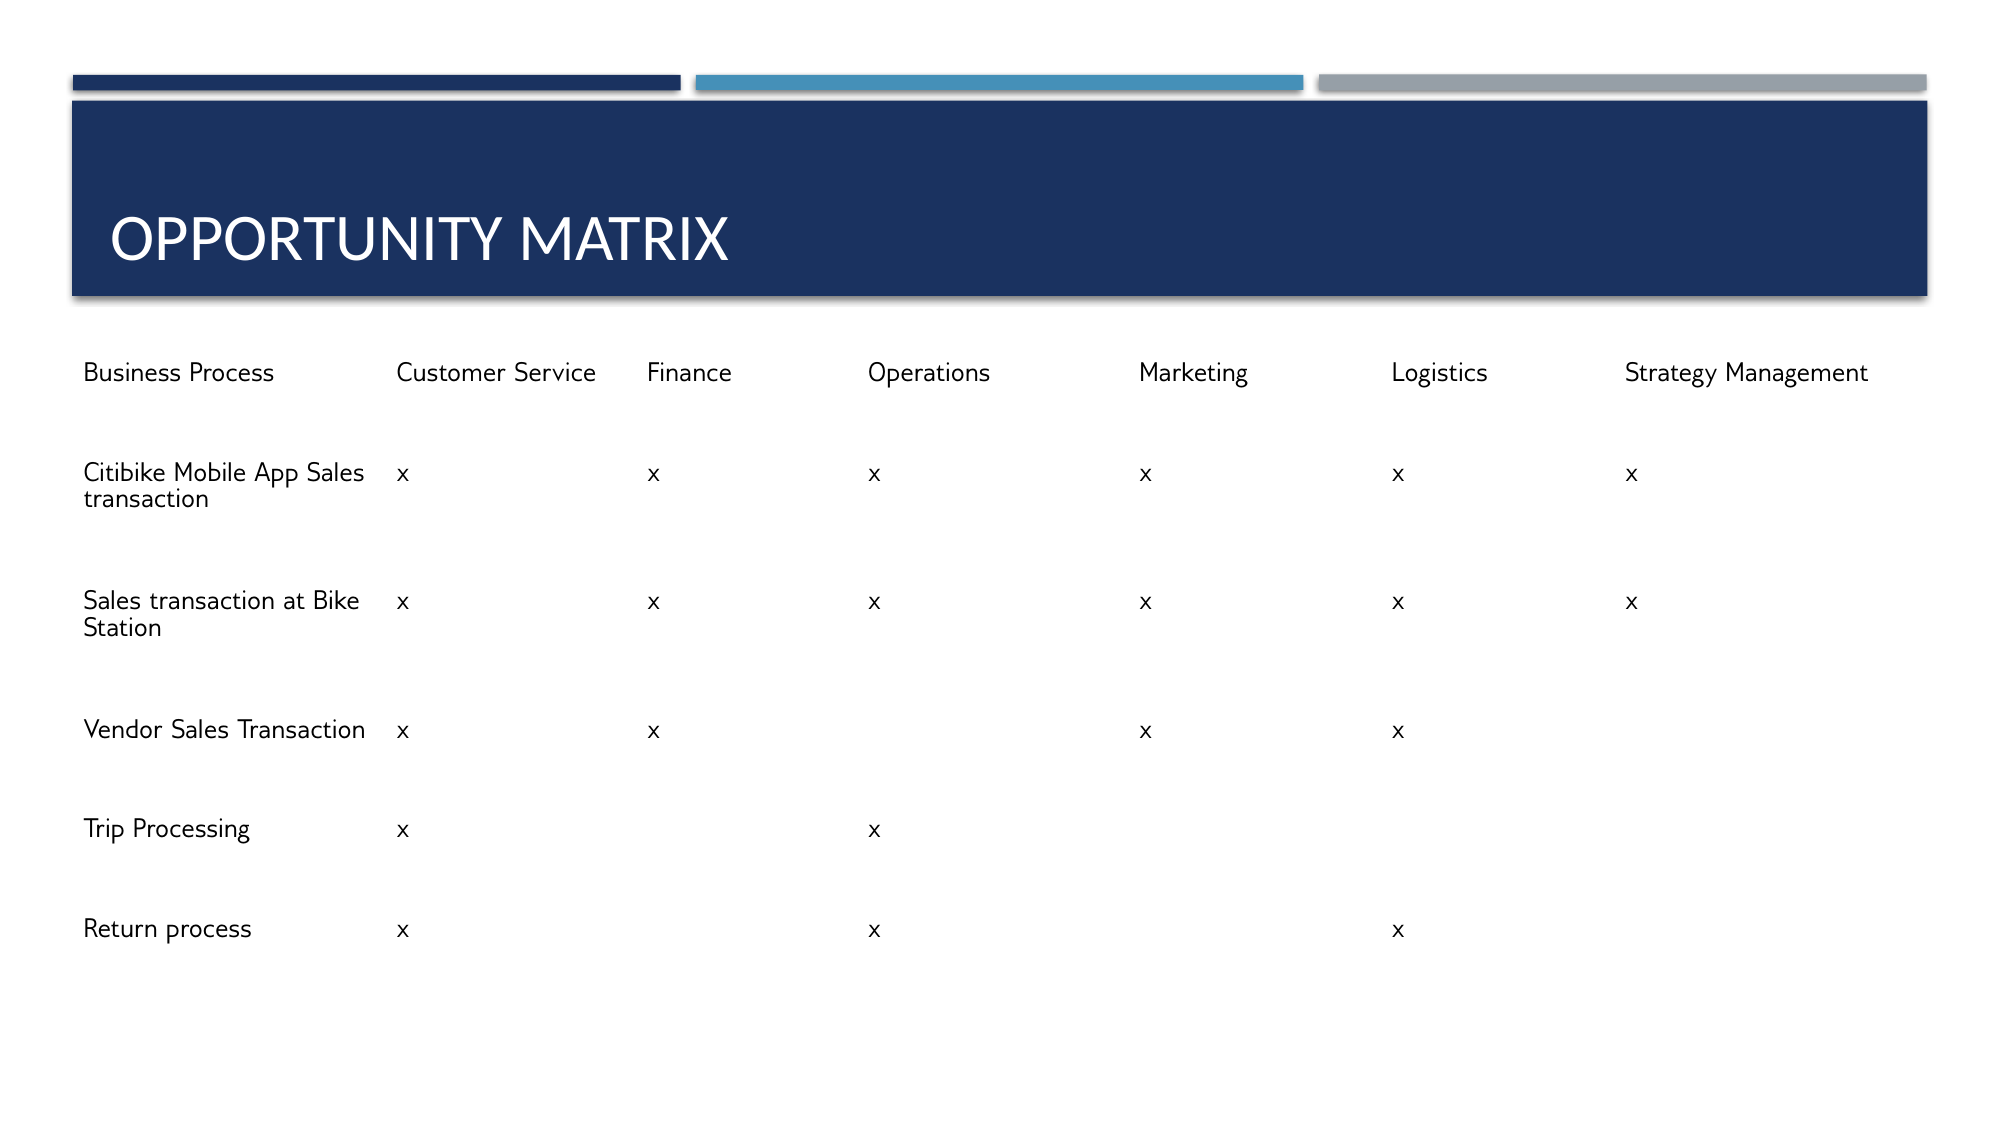

# Opportunity Matrix
| Business Process | Customer Service | Finance | Operations | Marketing | Logistics | Strategy Management |
| --- | --- | --- | --- | --- | --- | --- |
| Citibike Mobile App Sales transaction | x | x | x | x | x | x |
| Sales transaction at Bike Station | x | x | x | x | x | x |
| Vendor Sales Transaction | x | x |  | x | x |  |
| Trip Processing | x |  | x |  |  |  |
| Return process | x |  | x |  | x |  |